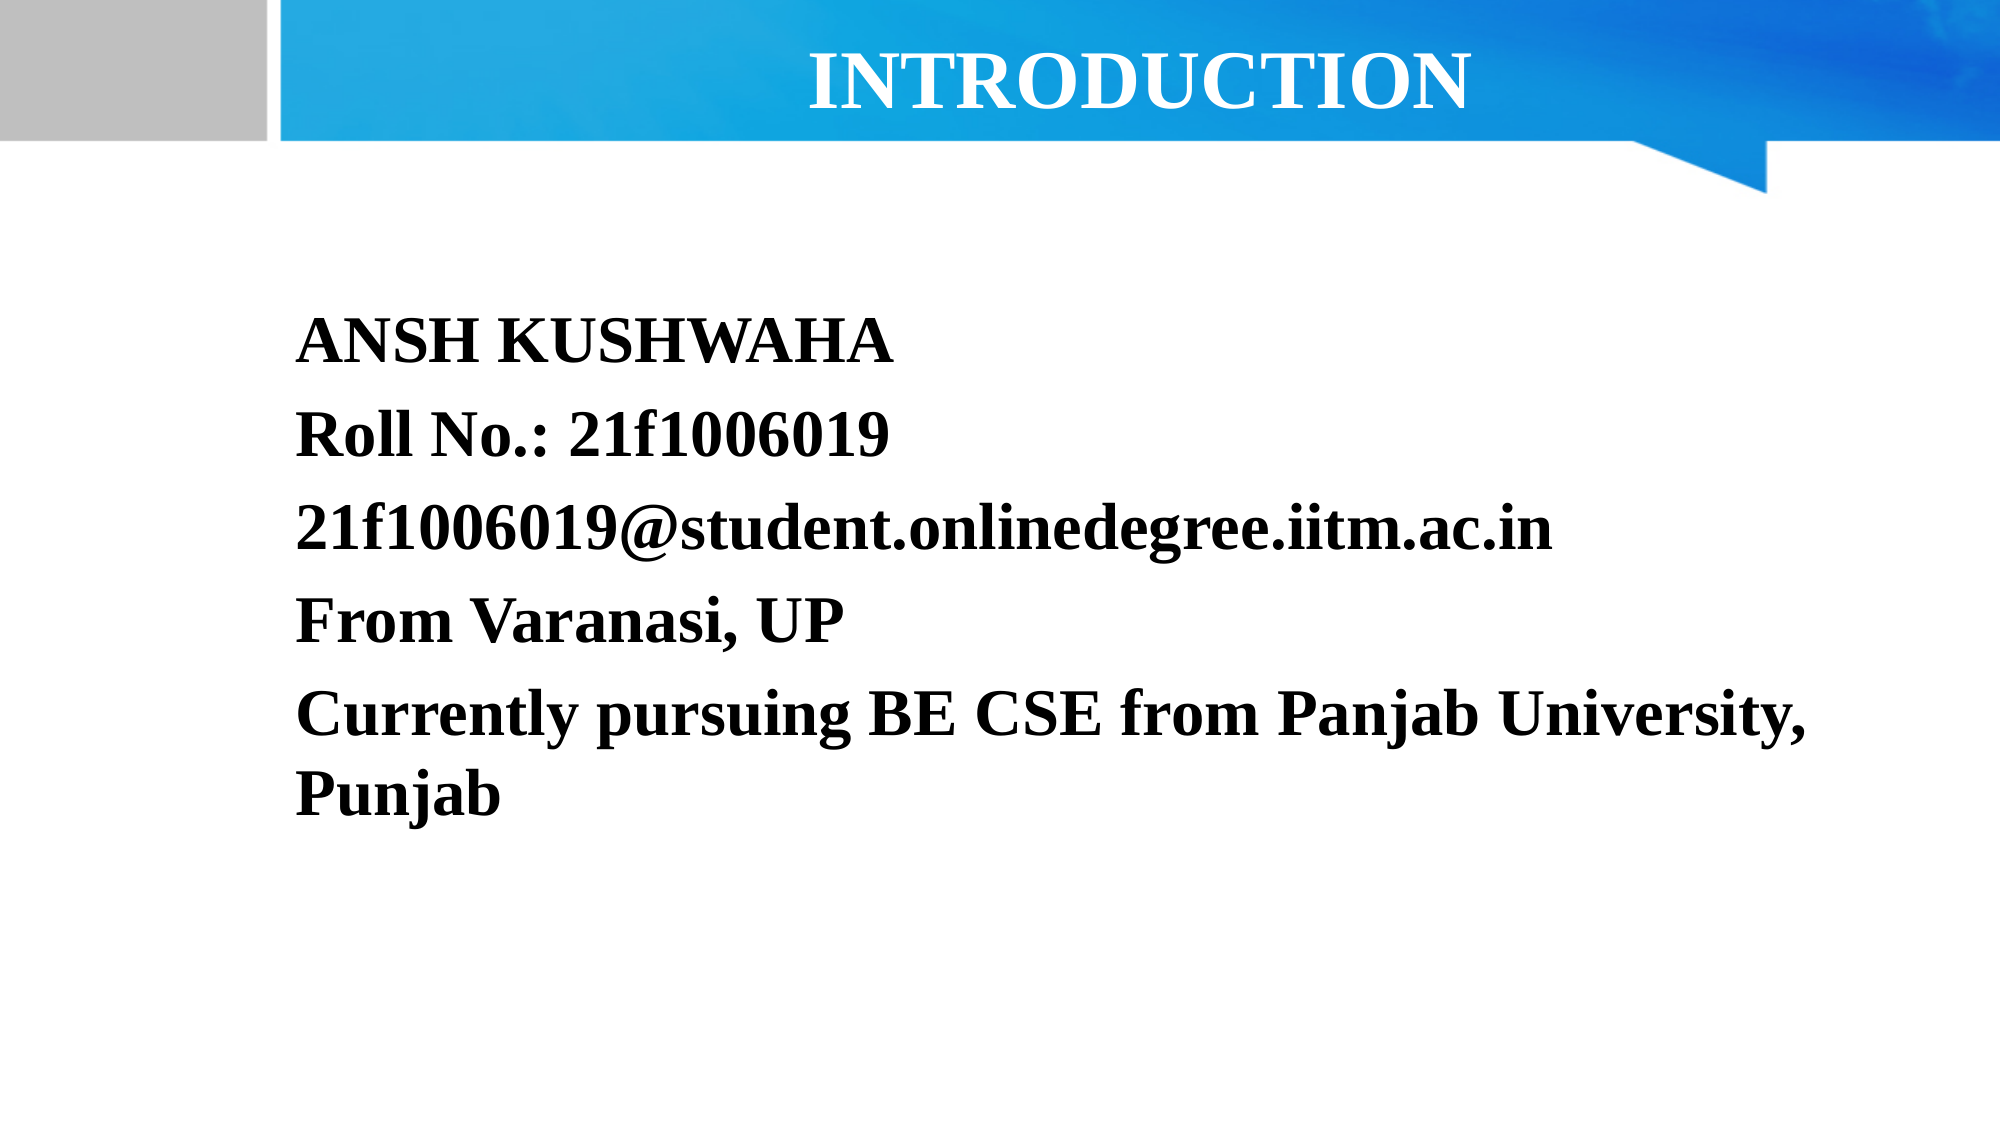

# INTRODUCTION

ANSH KUSHWAHA
Roll No.: 21f1006019
21f1006019@student.onlinedegree.iitm.ac.in
From Varanasi, UP
Currently pursuing BE CSE from Panjab University, Punjab